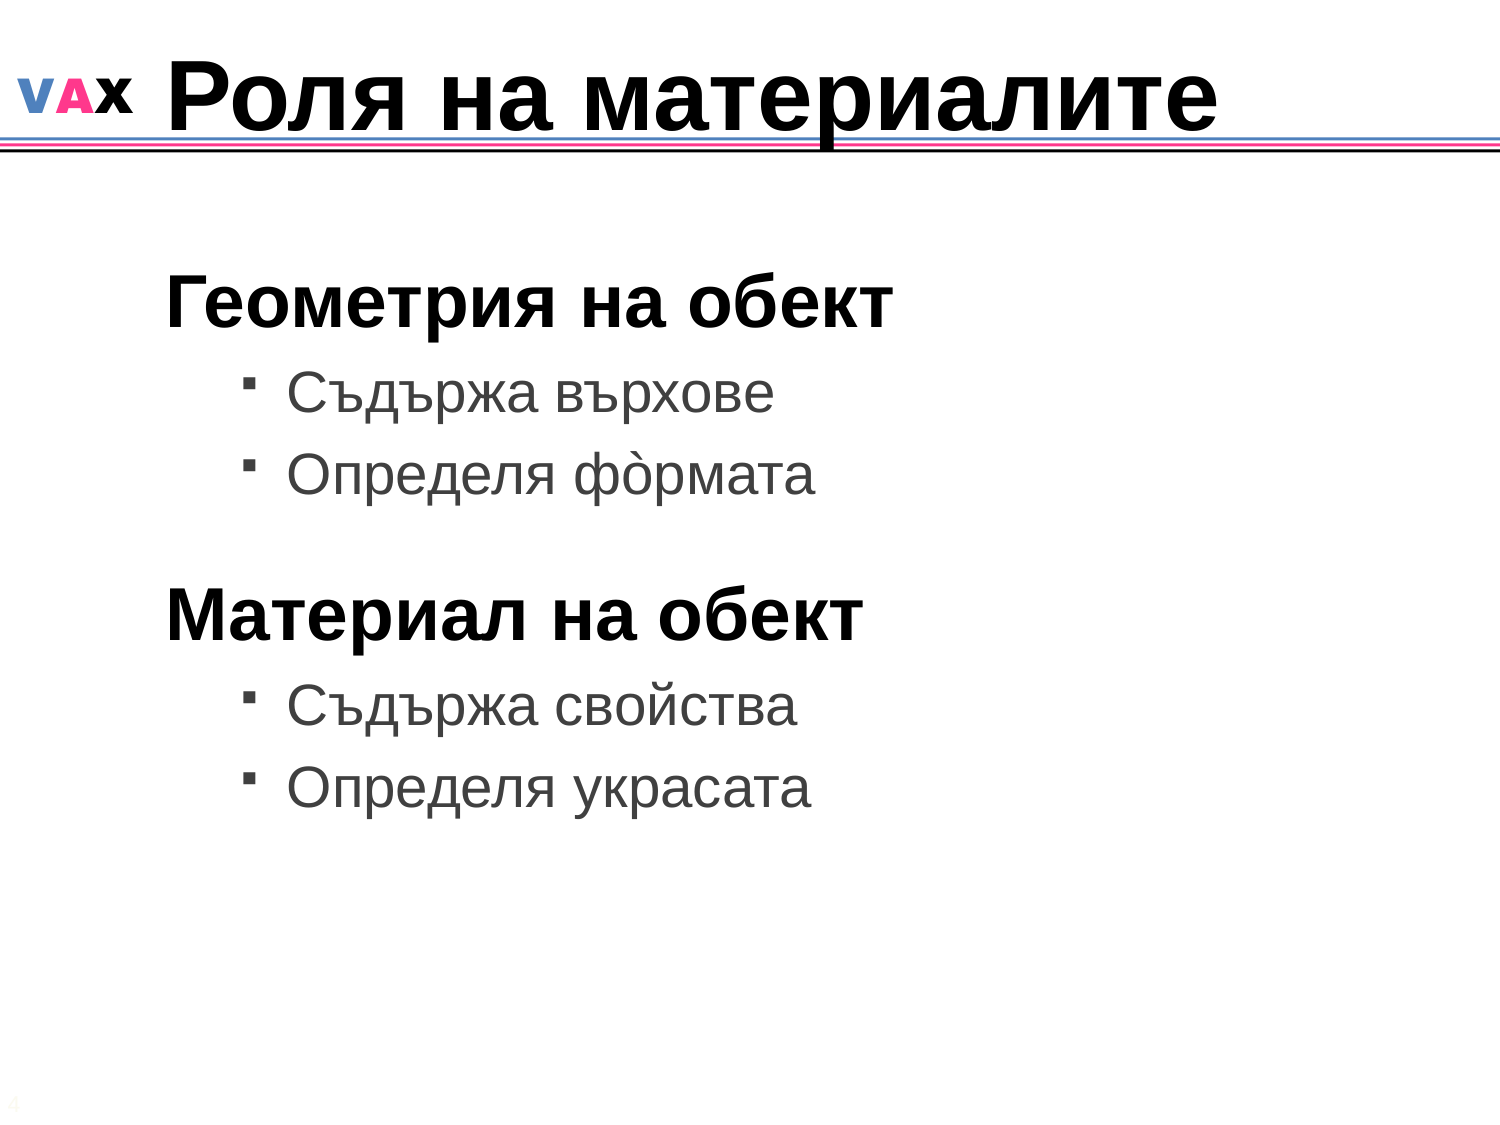

# Роля на материалите
Геометрия на обект
Съдържа върхове
Определя фòрмата
Материал на обект
Съдържа свойства
Определя украсата